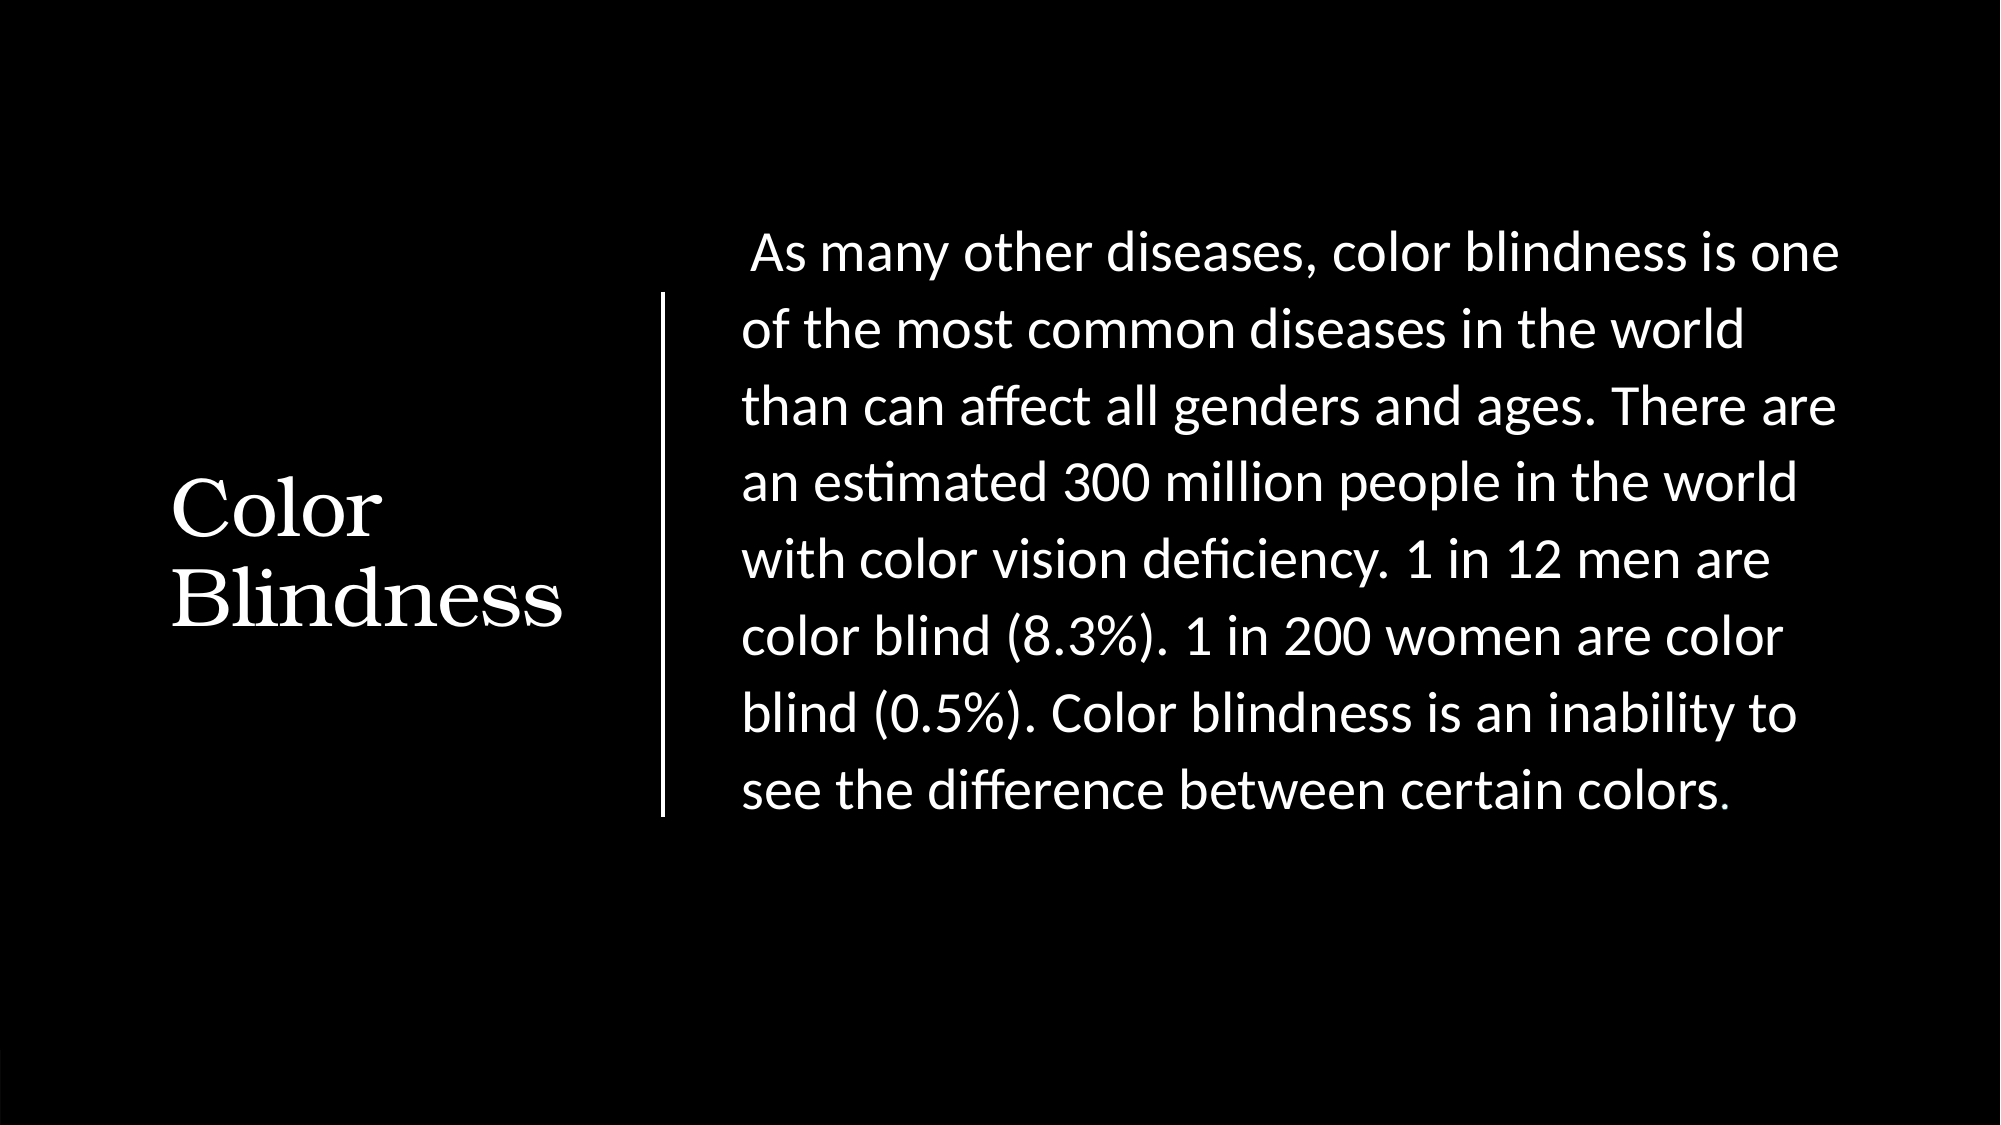

# Color Blindness
 As many other diseases, color blindness is one of the most common diseases in the world than can affect all genders and ages. There are an estimated 300 million people in the world with color vision deficiency. 1 in 12 men are color blind (8.3%). 1 in 200 women are color blind (0.5%). Color blindness is an inability to see the difference between certain colors.